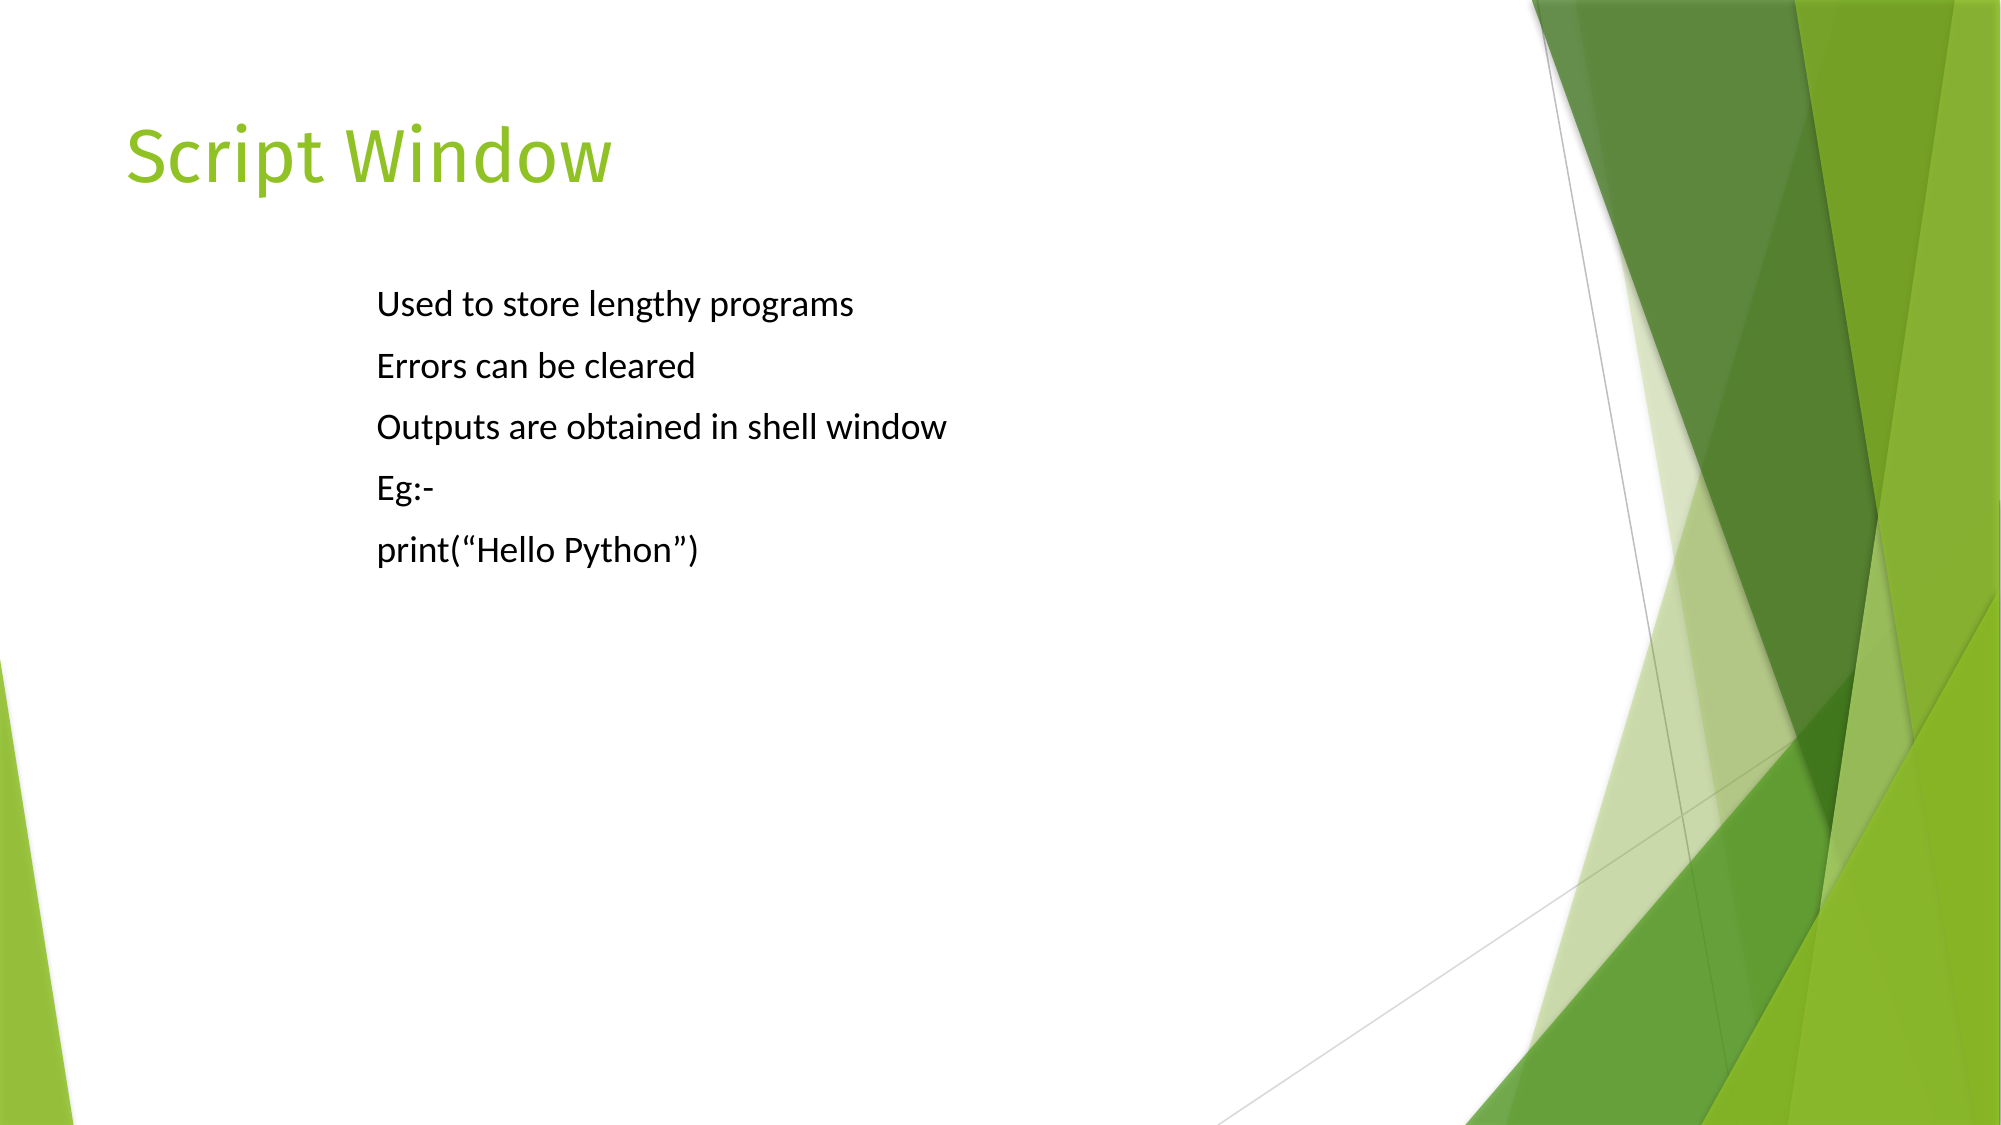

# Script Window
Used to store lengthy programs
Errors can be cleared
Outputs are obtained in shell window
Eg:-
print(“Hello Python”)